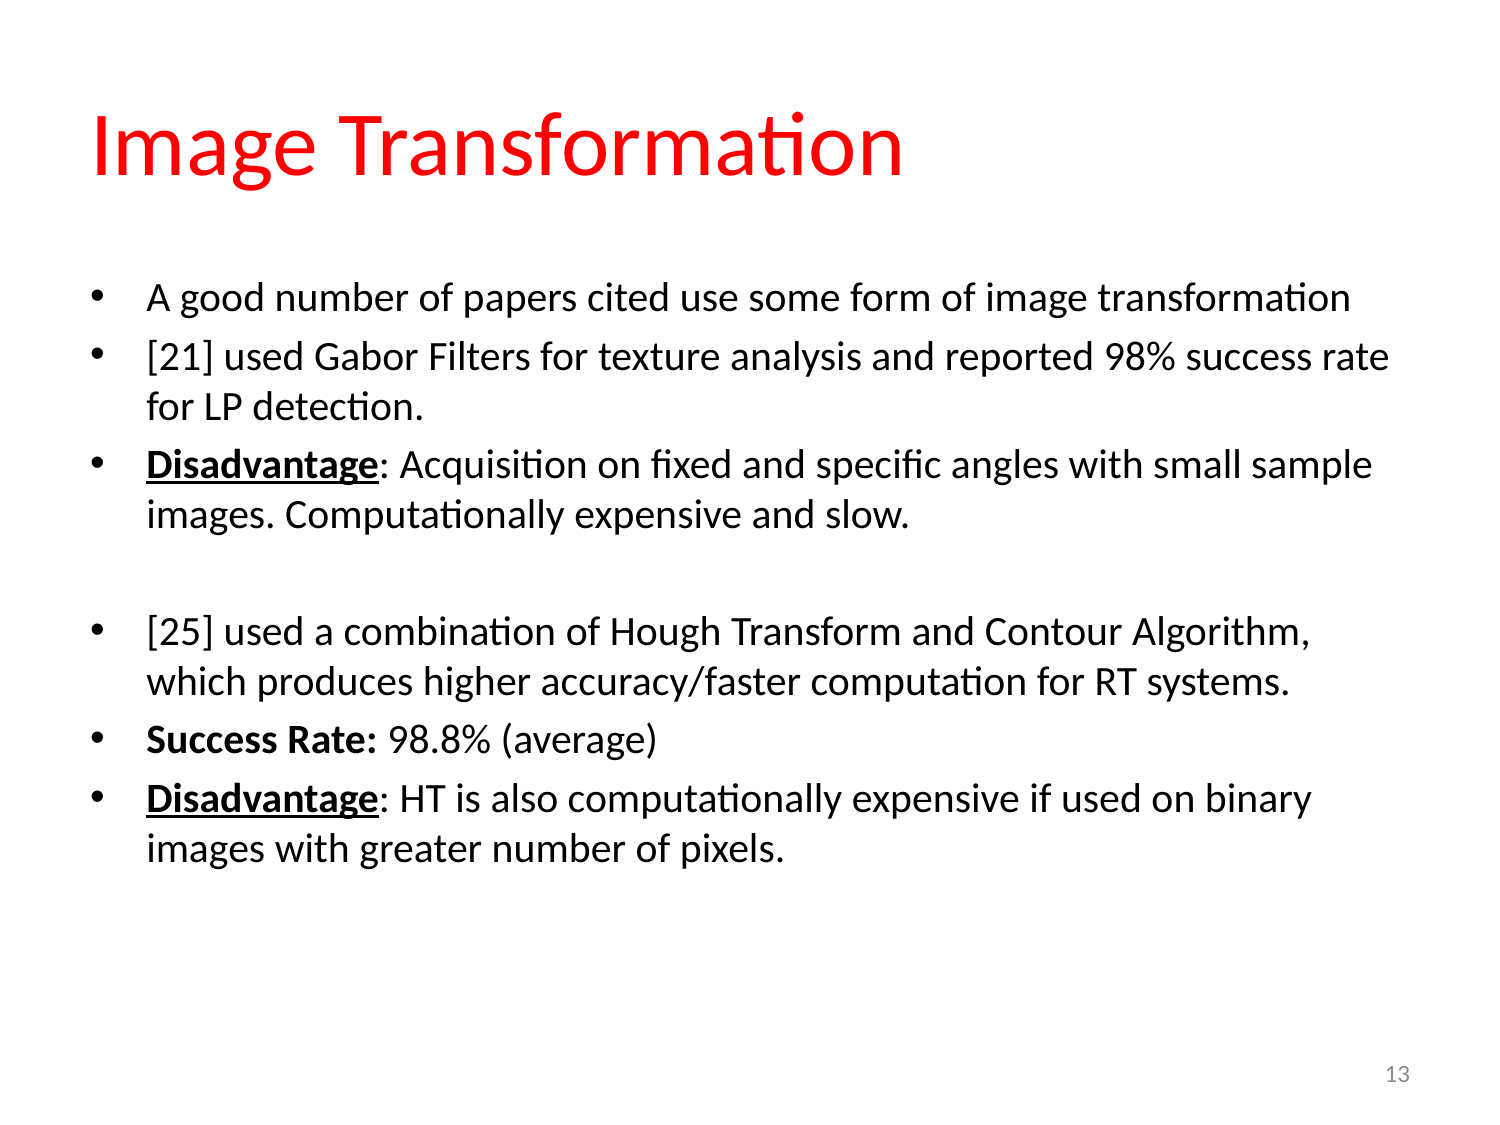

# Image Transformation
A good number of papers cited use some form of image transformation
[21] used Gabor Filters for texture analysis and reported 98% success rate for LP detection.
Disadvantage: Acquisition on fixed and specific angles with small sample images. Computationally expensive and slow.

[25] used a combination of Hough Transform and Contour Algorithm, which produces higher accuracy/faster computation for RT systems.
Success Rate: 98.8% (average)
Disadvantage: HT is also computationally expensive if used on binary images with greater number of pixels.

13